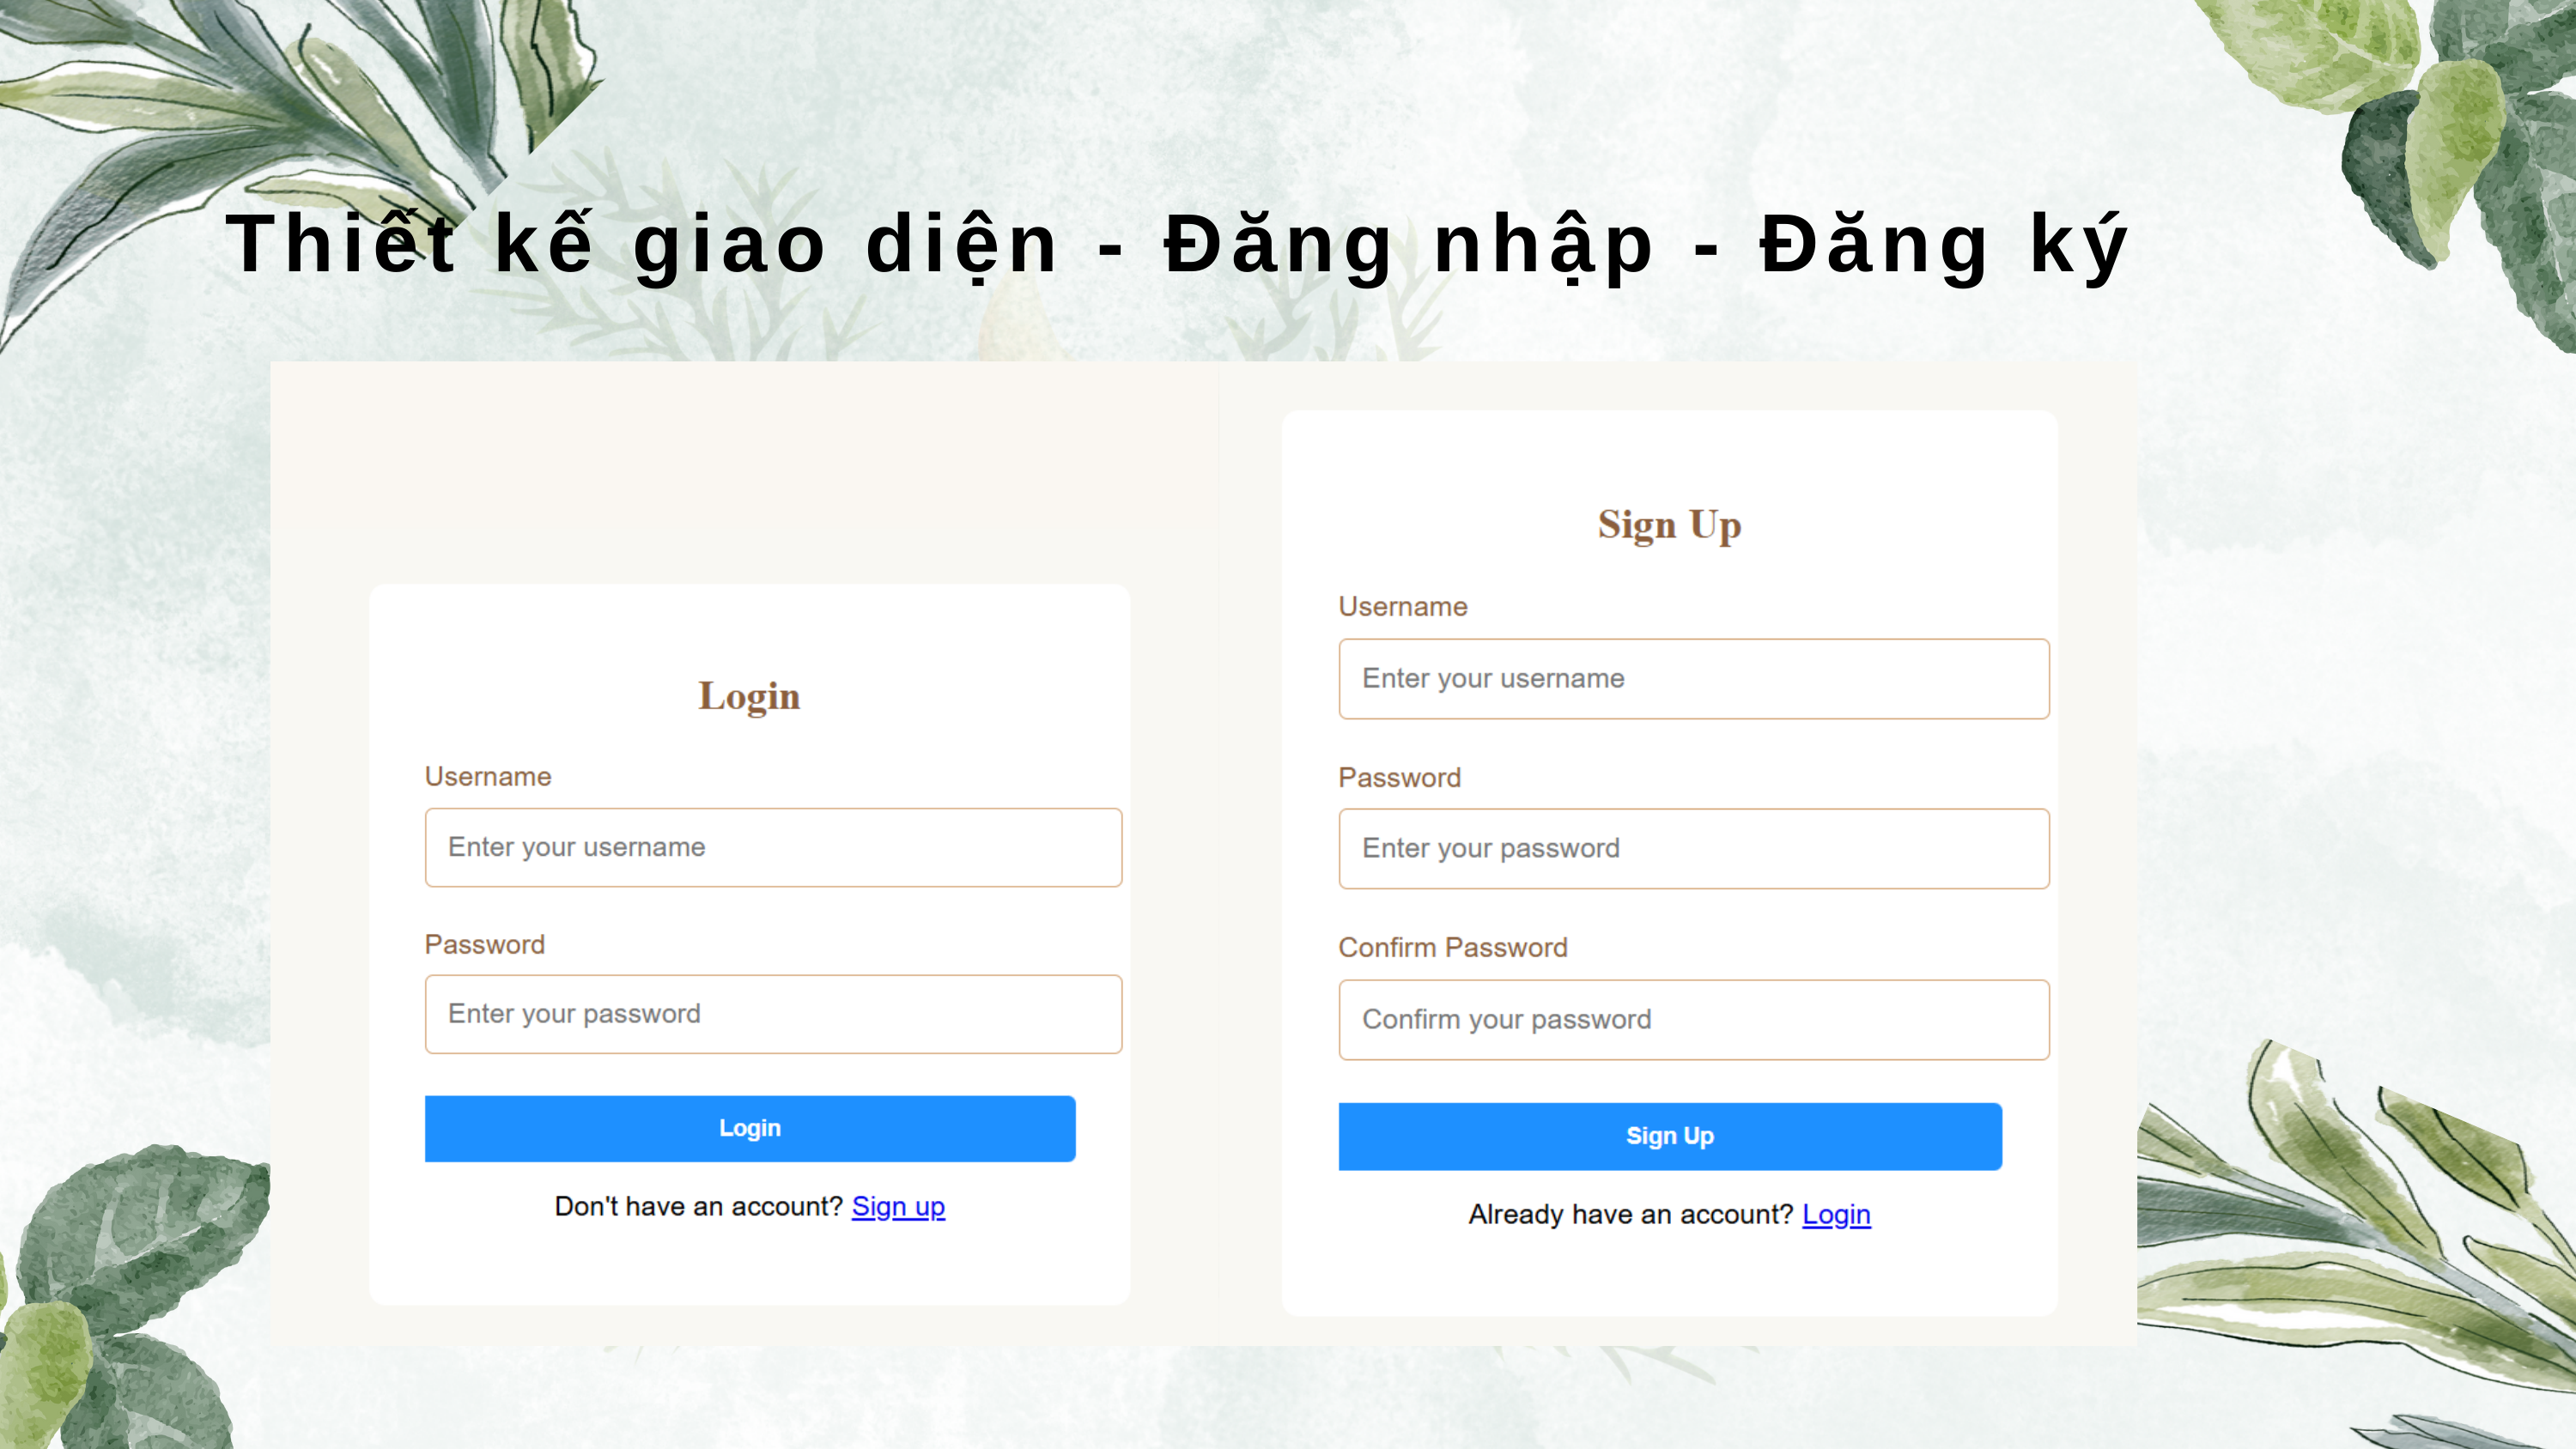

Thiết kế giao diện - Đăng nhập - Đăng ký